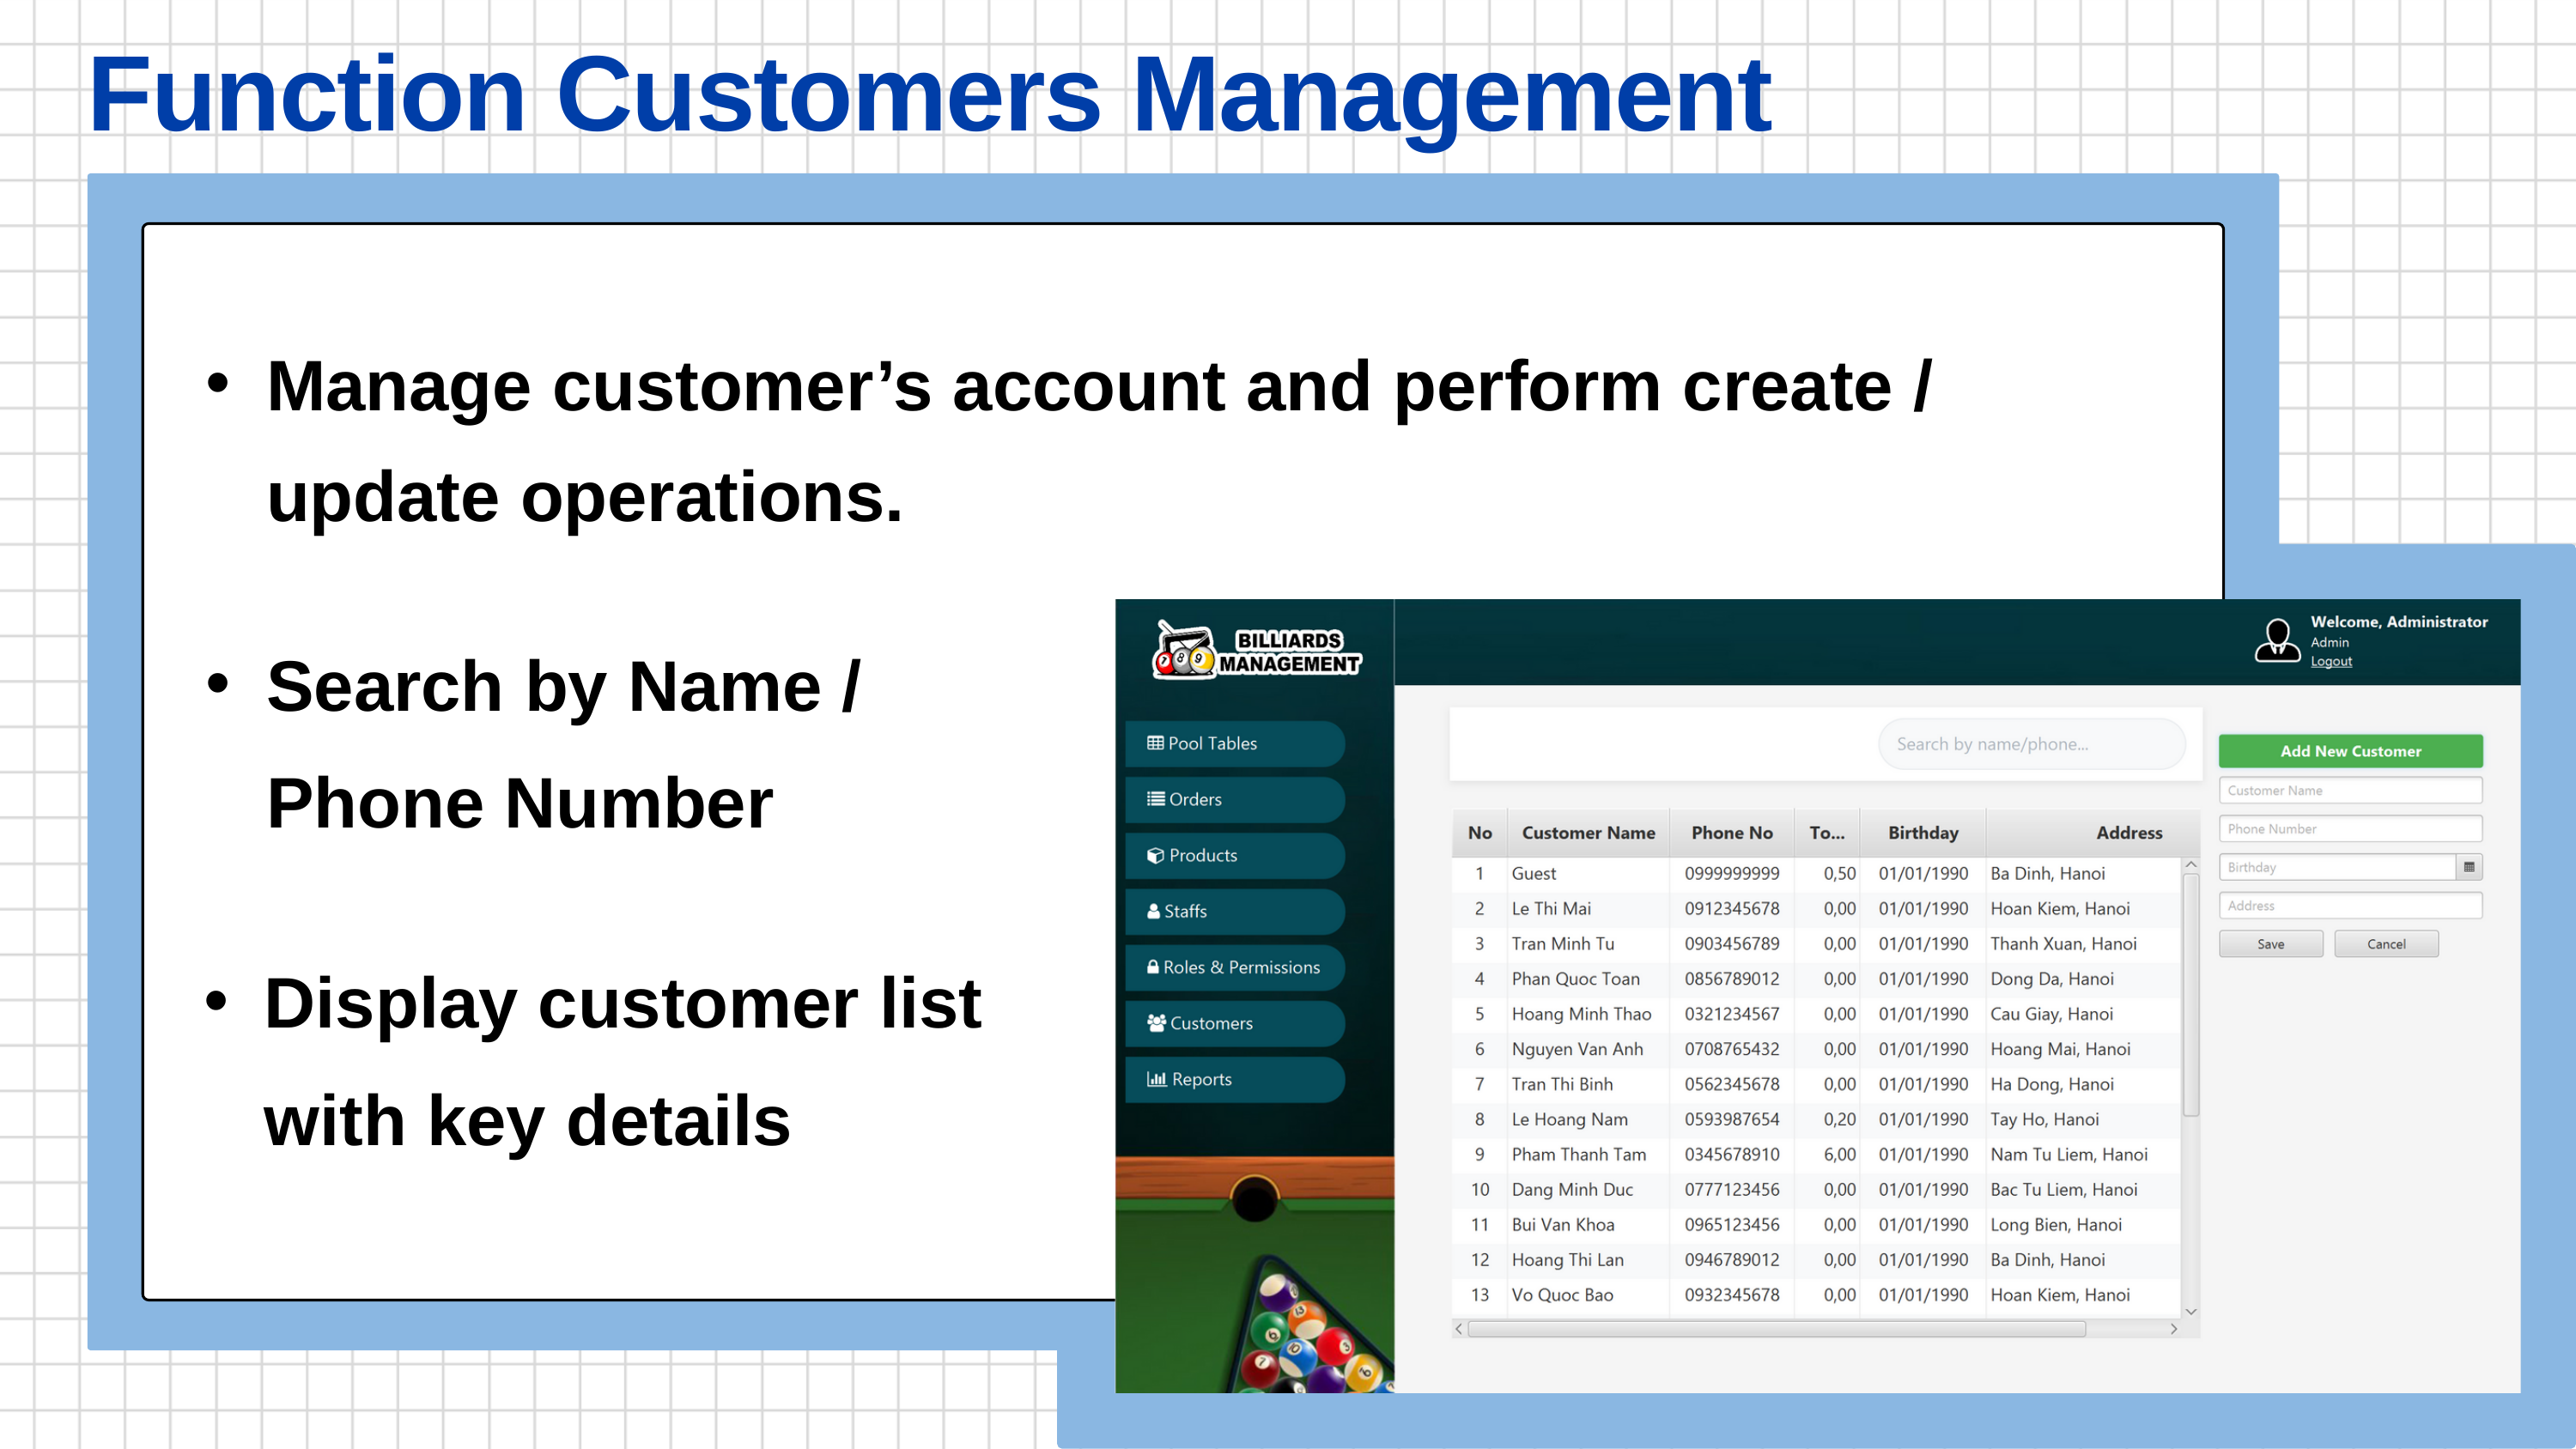

Function Customers Management

Manage customer’s account and perform create / update operations.

Search by Name / Phone Number

Display customer list with key details